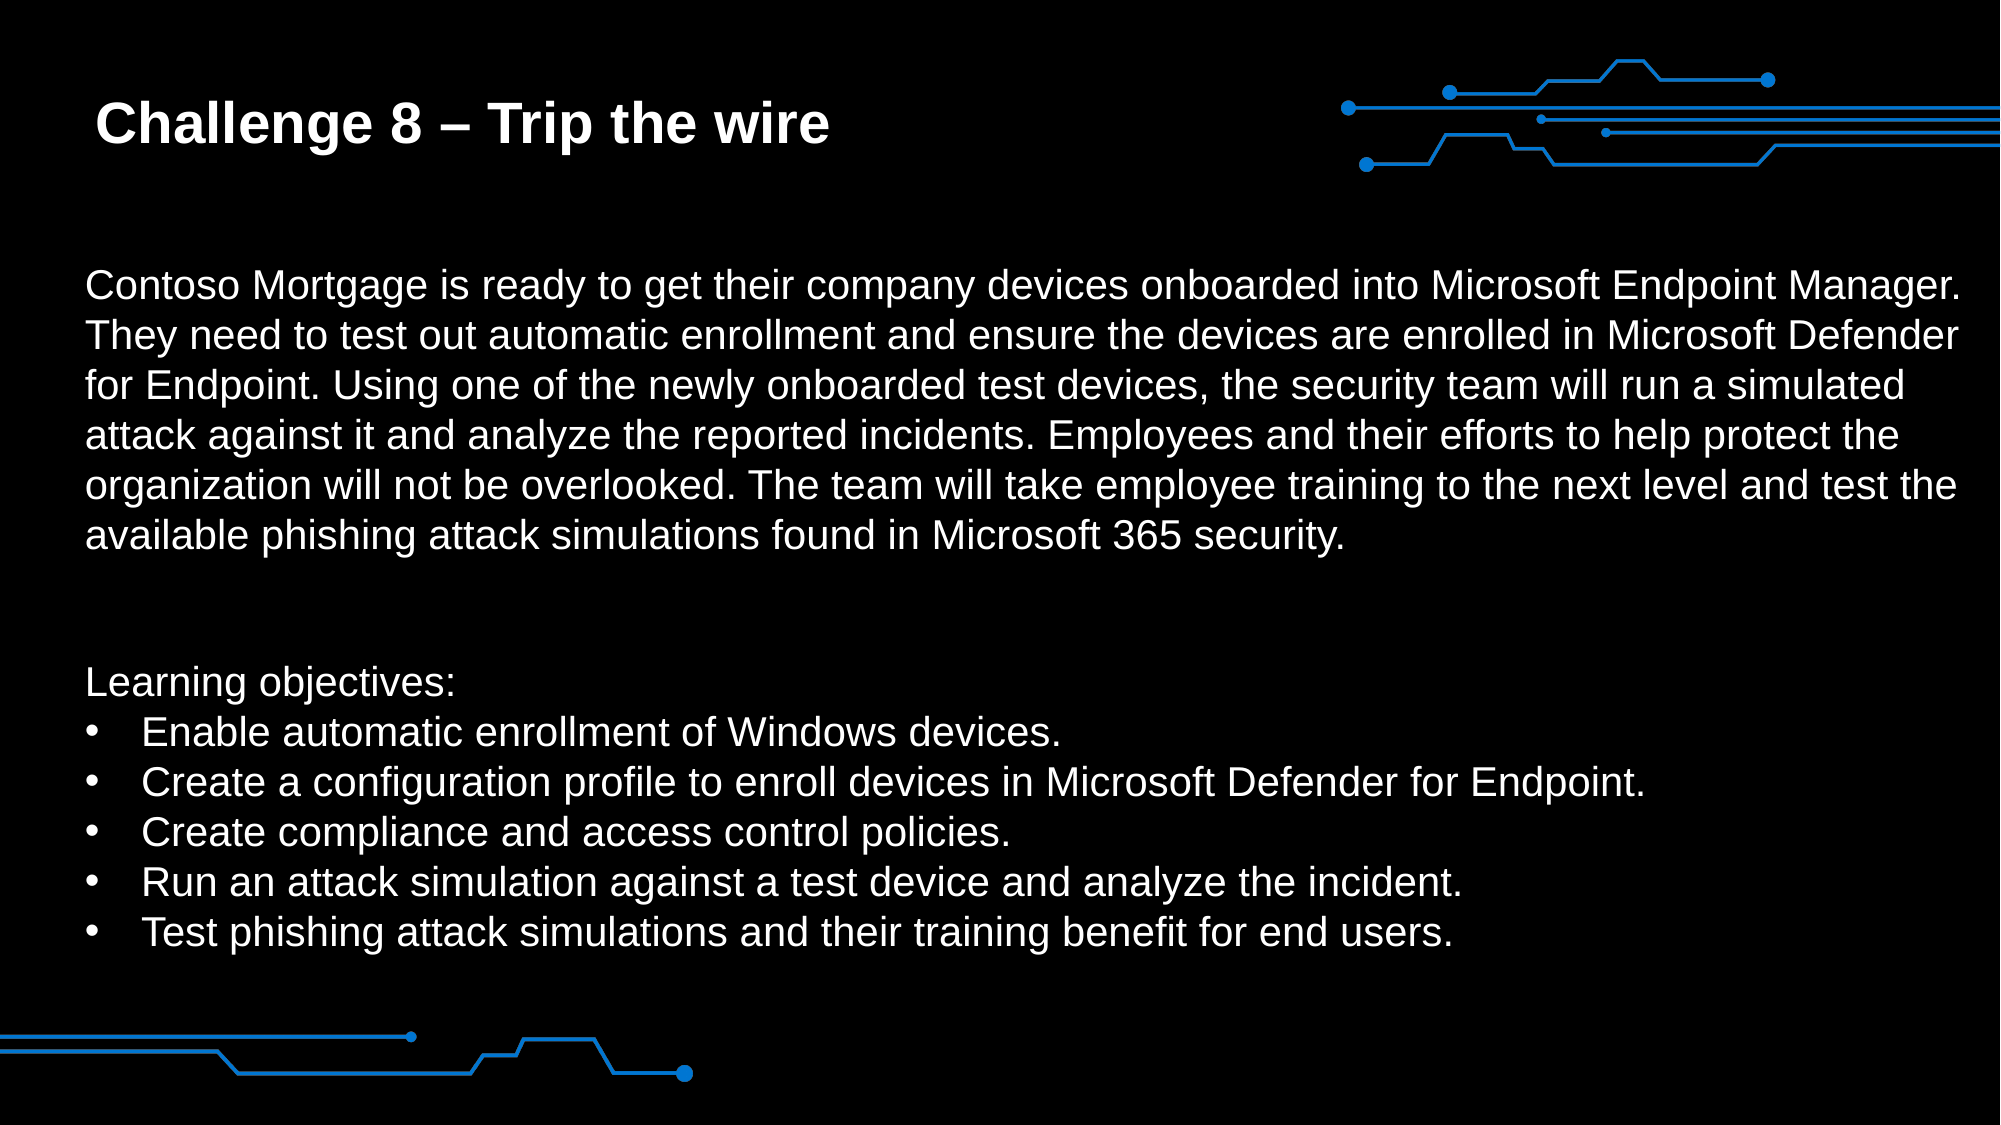

# Challenge 8 – Trip the wire
Contoso Mortgage is ready to get their company devices onboarded into Microsoft Endpoint Manager. They need to test out automatic enrollment and ensure the devices are enrolled in Microsoft Defender for Endpoint. Using one of the newly onboarded test devices, the security team will run a simulated attack against it and analyze the reported incidents. Employees and their efforts to help protect the organization will not be overlooked. The team will take employee training to the next level and test the available phishing attack simulations found in Microsoft 365 security.
Learning objectives:
Enable automatic enrollment of Windows devices.
Create a configuration profile to enroll devices in Microsoft Defender for Endpoint.
Create compliance and access control policies.
Run an attack simulation against a test device and analyze the incident.
Test phishing attack simulations and their training benefit for end users.